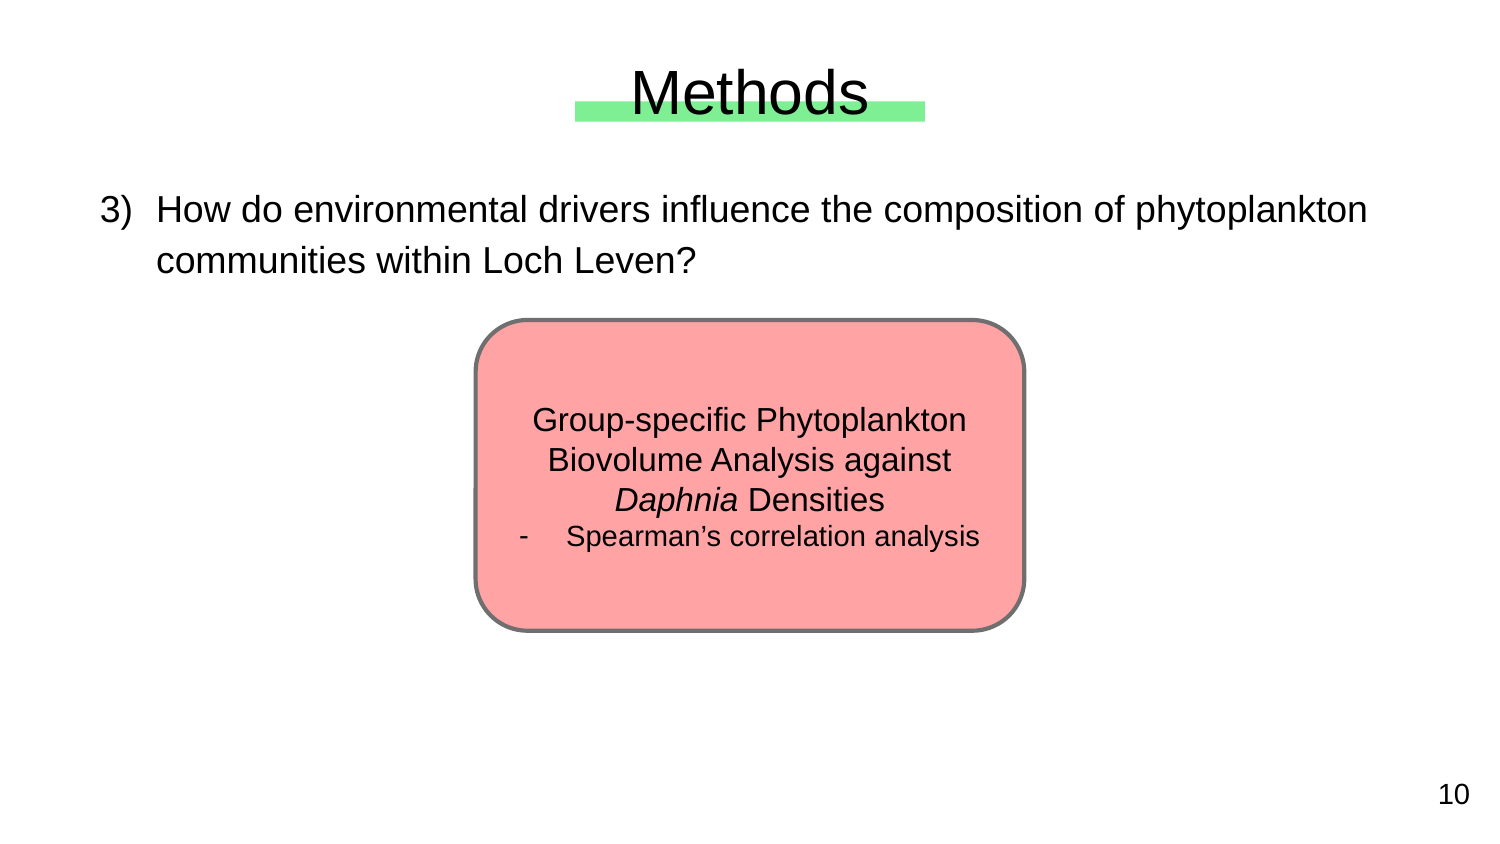

# Methods

How do environmental drivers influence the composition of phytoplankton communities within Loch Leven?
Group-specific Phytoplankton Biovolume Analysis against Daphnia Densities
Spearman’s correlation analysis
10